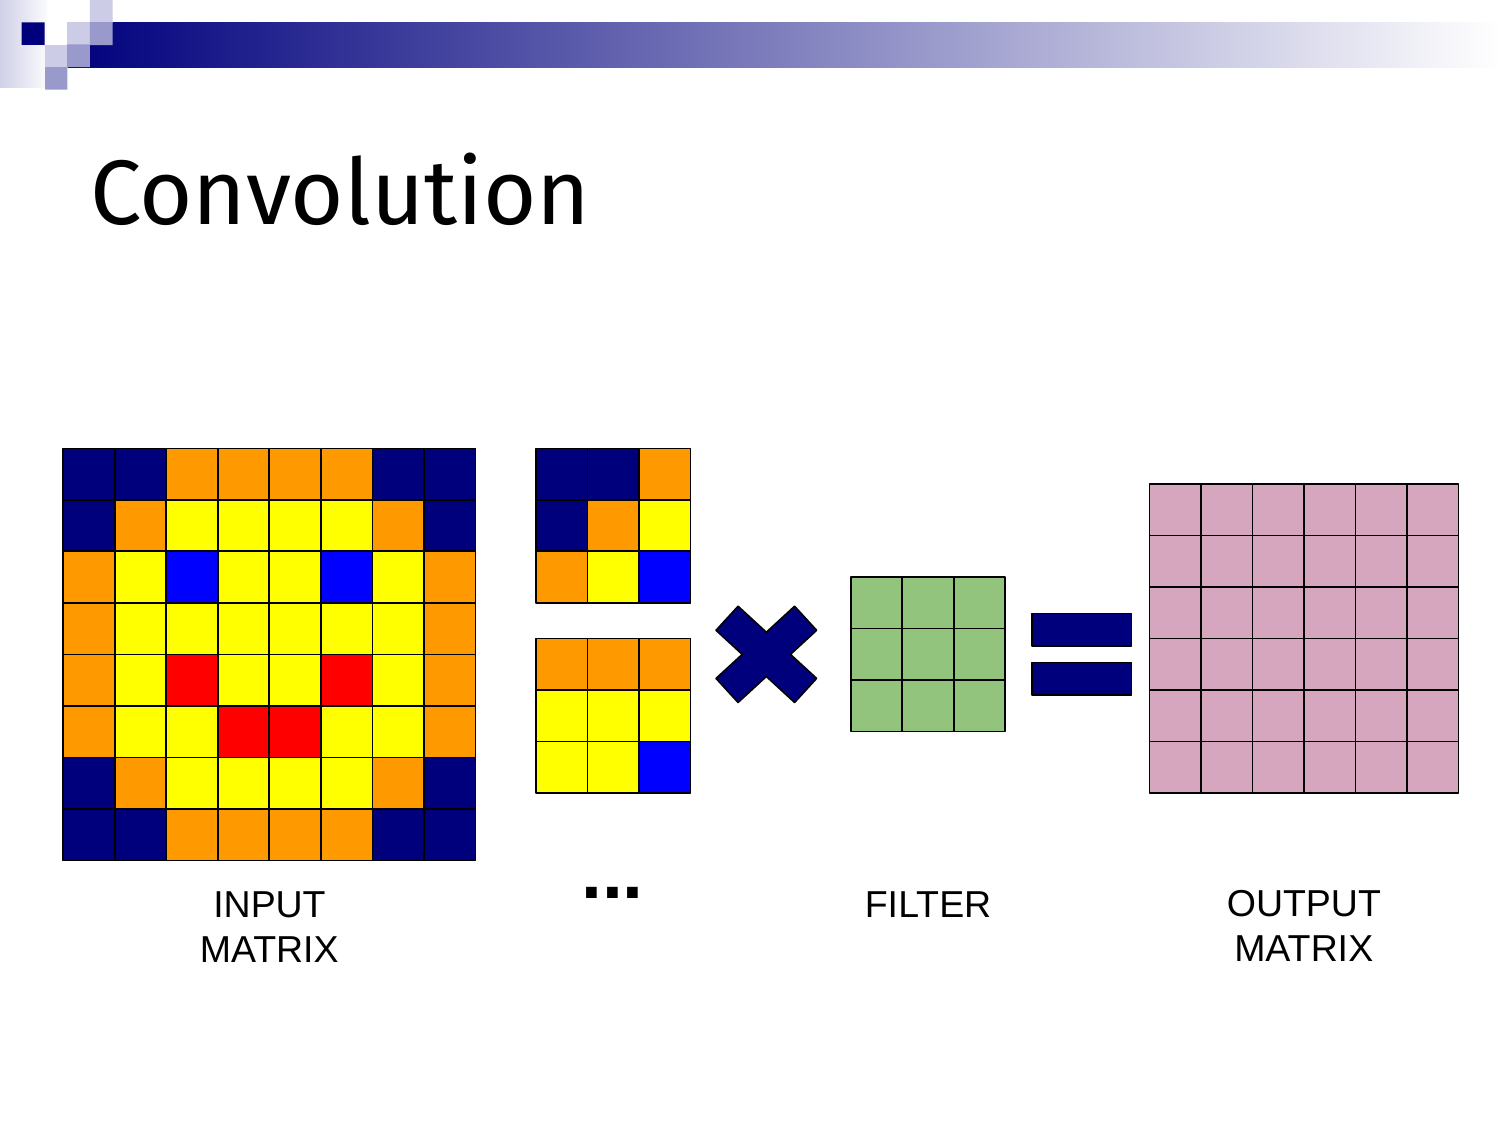

# Convolution

...
OUTPUT
MATRIX
INPUT MATRIX
FILTER